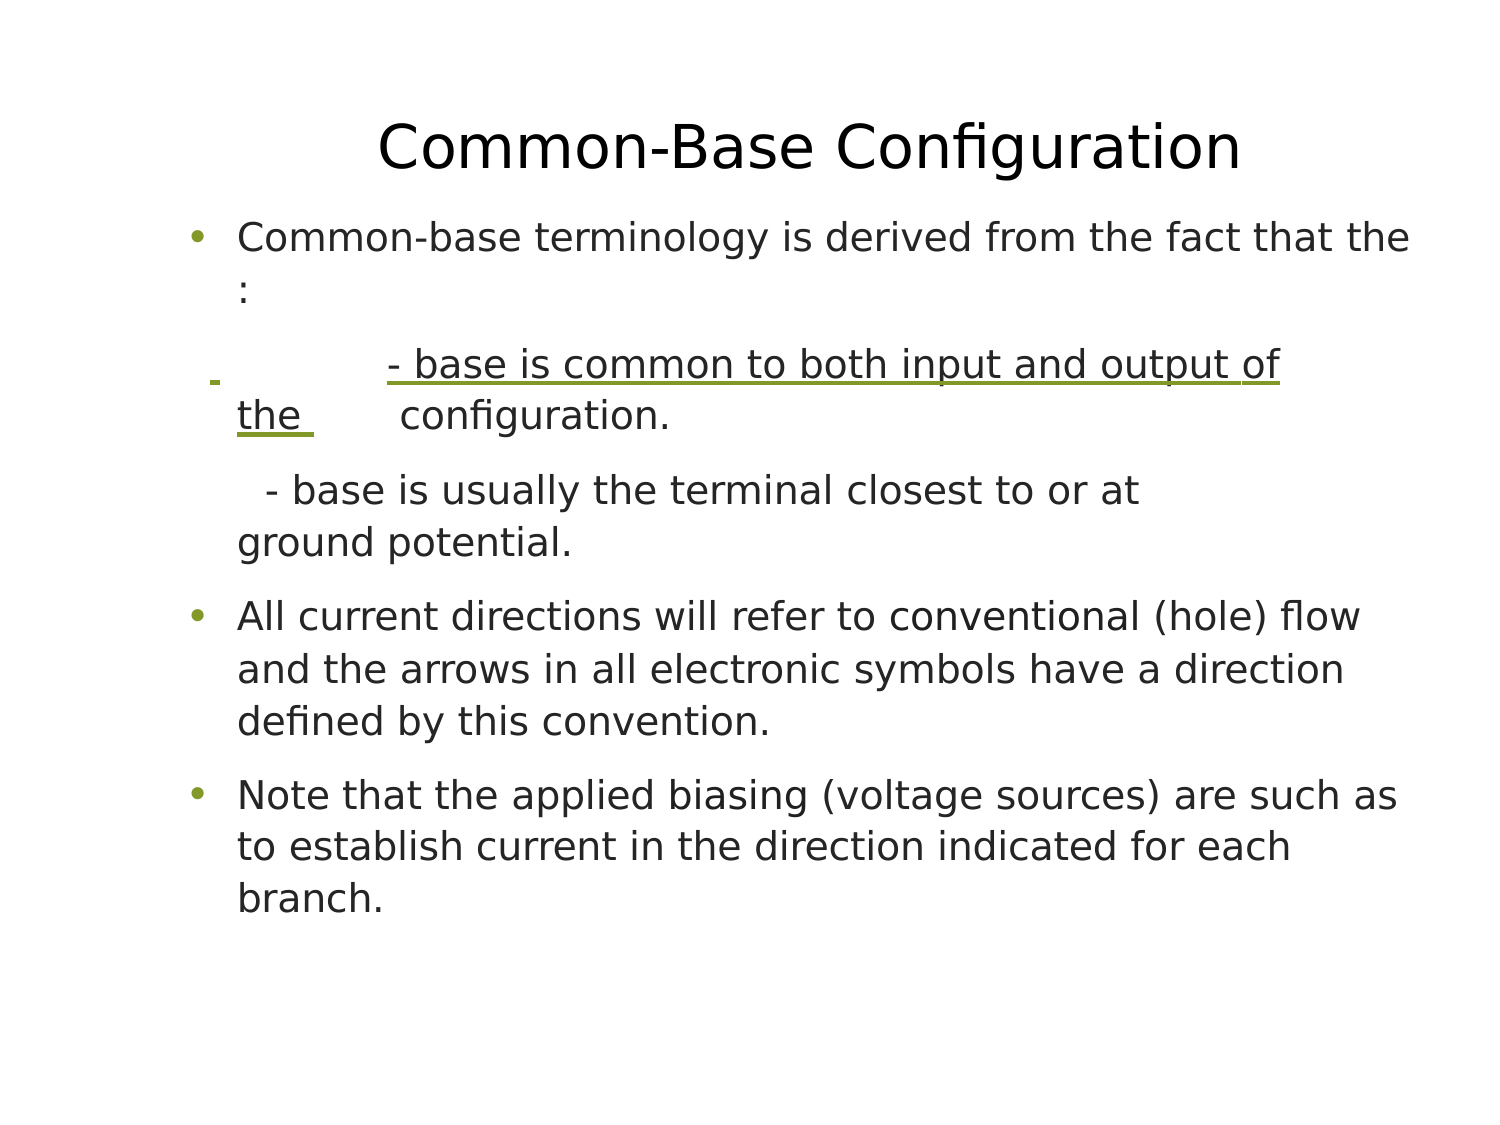

# Common-Base Configuration
Common-base terminology is derived from the fact that the
:
 		- base is common to both input and output of the 	 configuration.
- base is usually the terminal closest to or at  ground potential.
All current directions will refer to conventional (hole) flow  and the arrows in all electronic symbols have a direction  defined by this convention.
Note that the applied biasing (voltage sources) are such as  to establish current in the direction indicated for each  branch.